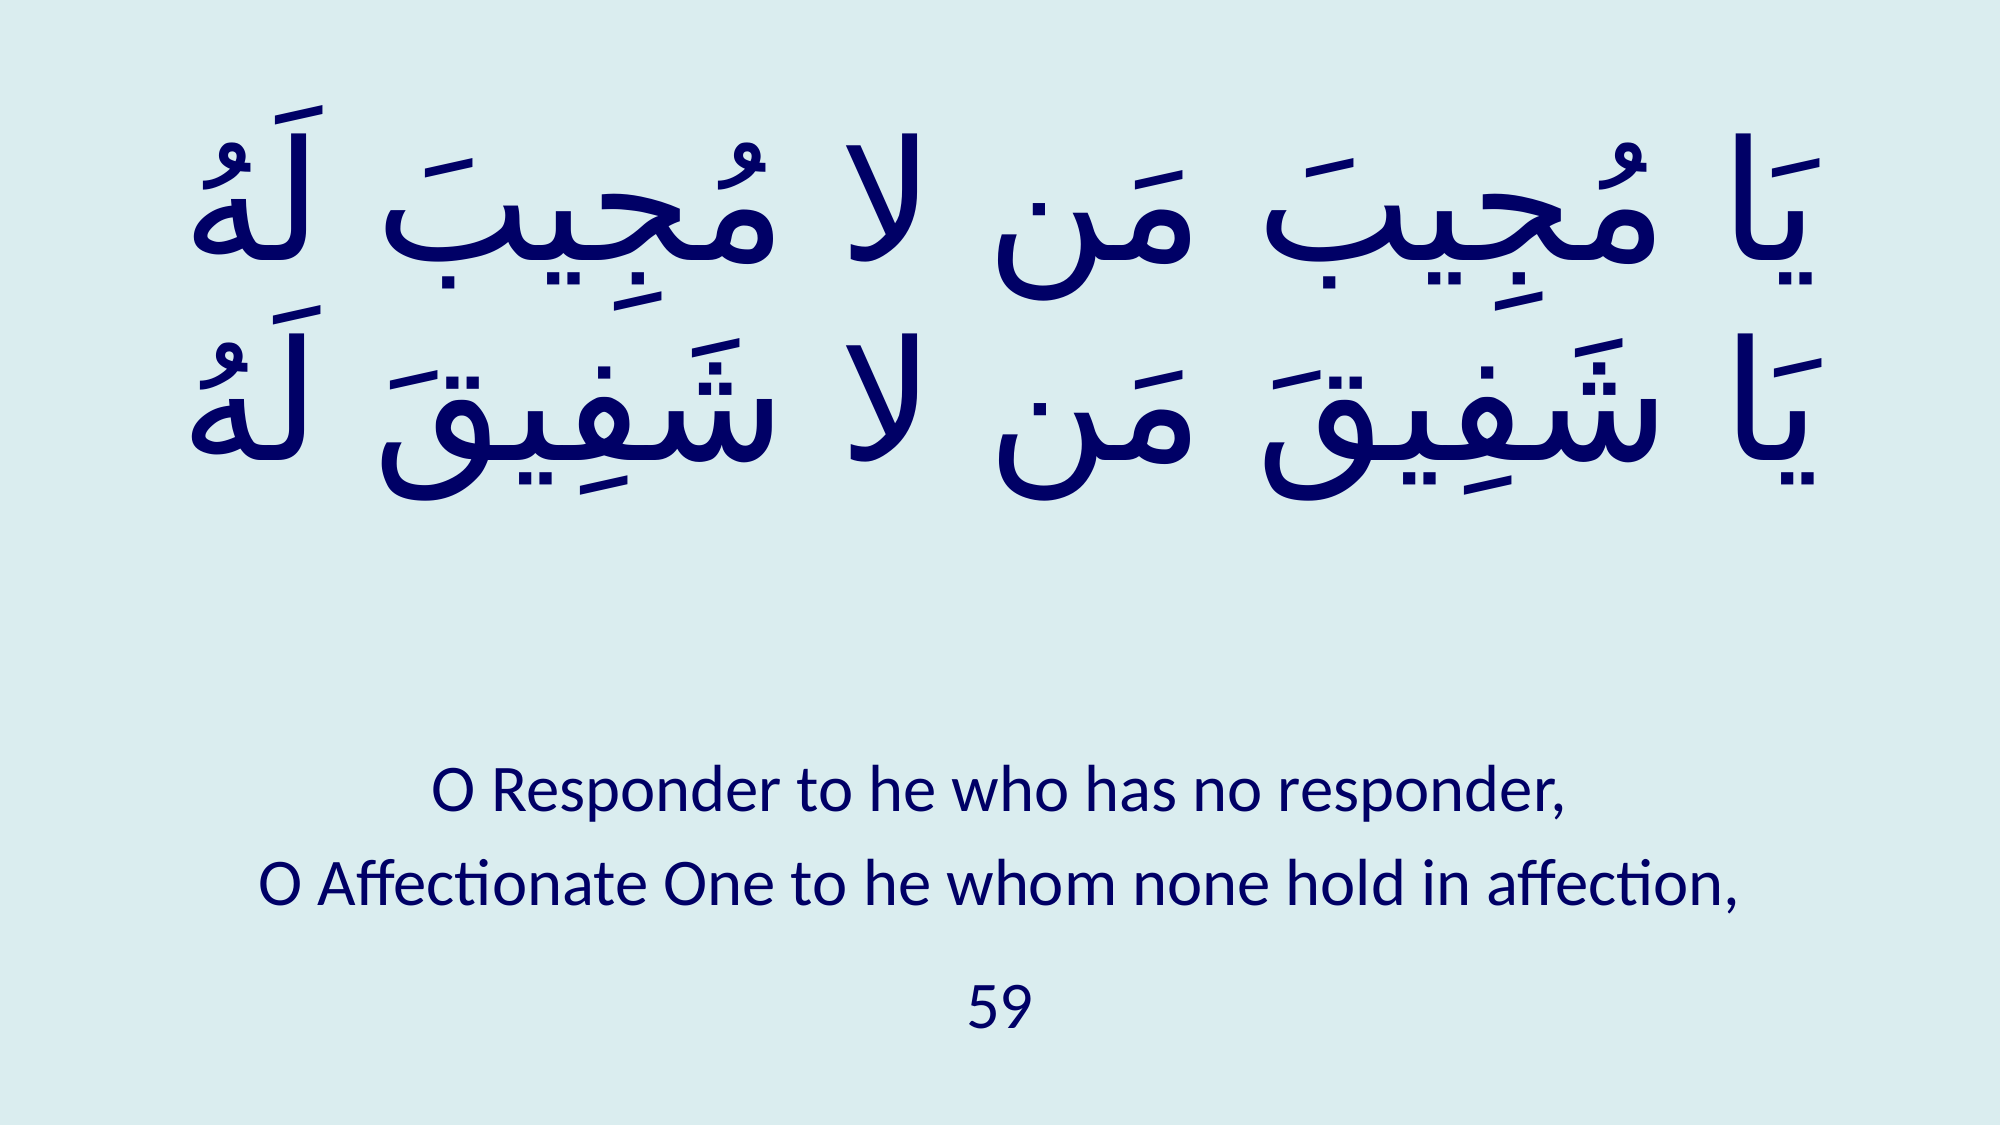

# يَا مُجِيبَ مَن لا مُجِيبَ لَهُ يَا شَفِيقَ مَن لا شَفِيقَ لَهُ
O Responder to he who has no responder,
O Affectionate One to he whom none hold in affection,
59